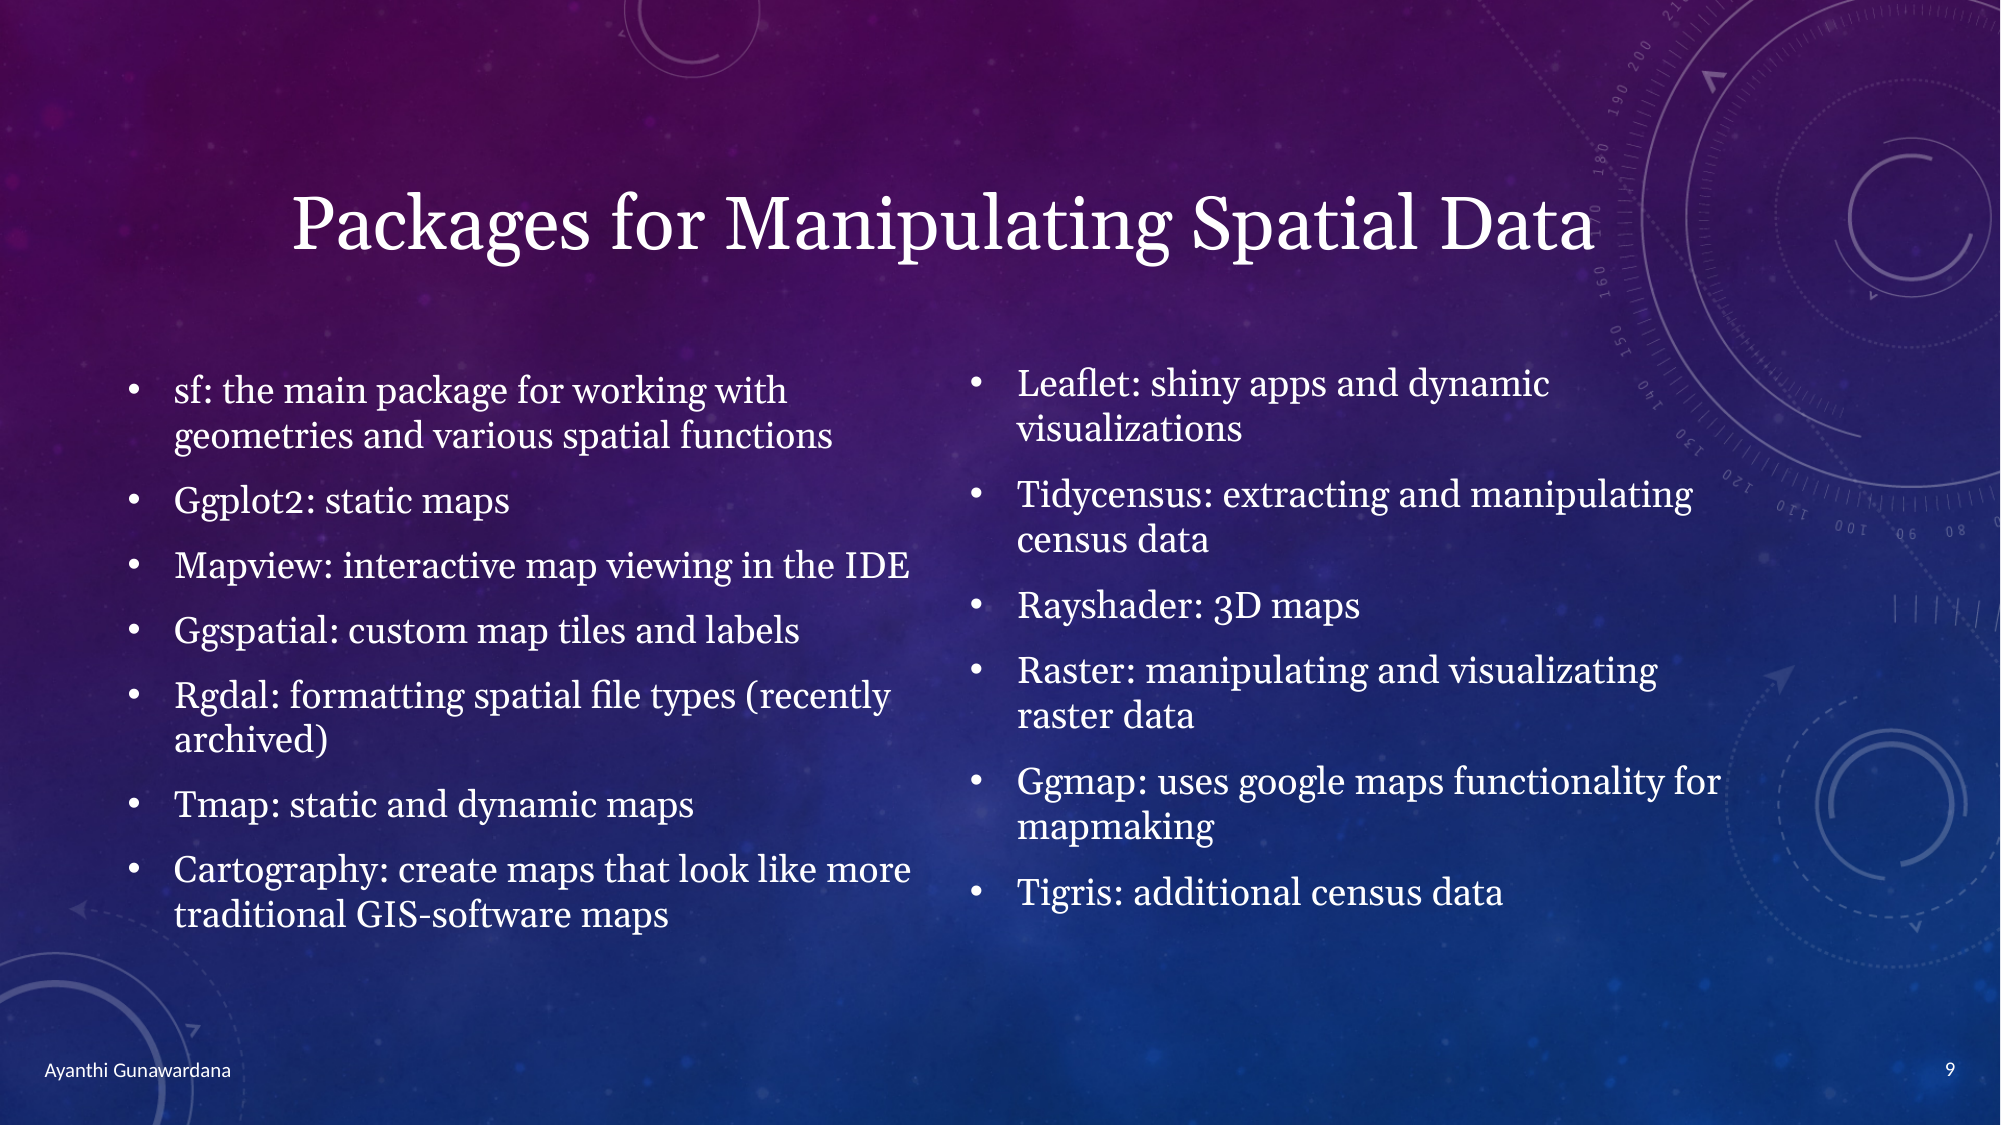

# Packages for Manipulating Spatial Data
sf: the main package for working with geometries and various spatial functions
Ggplot2: static maps
Mapview: interactive map viewing in the IDE
Ggspatial: custom map tiles and labels
Rgdal: formatting spatial file types (recently archived)
Tmap: static and dynamic maps
Cartography: create maps that look like more traditional GIS-software maps
Leaflet: shiny apps and dynamic visualizations
Tidycensus: extracting and manipulating census data
Rayshader: 3D maps
Raster: manipulating and visualizating raster data
Ggmap: uses google maps functionality for mapmaking
Tigris: additional census data

9
Ayanthi Gunawardana